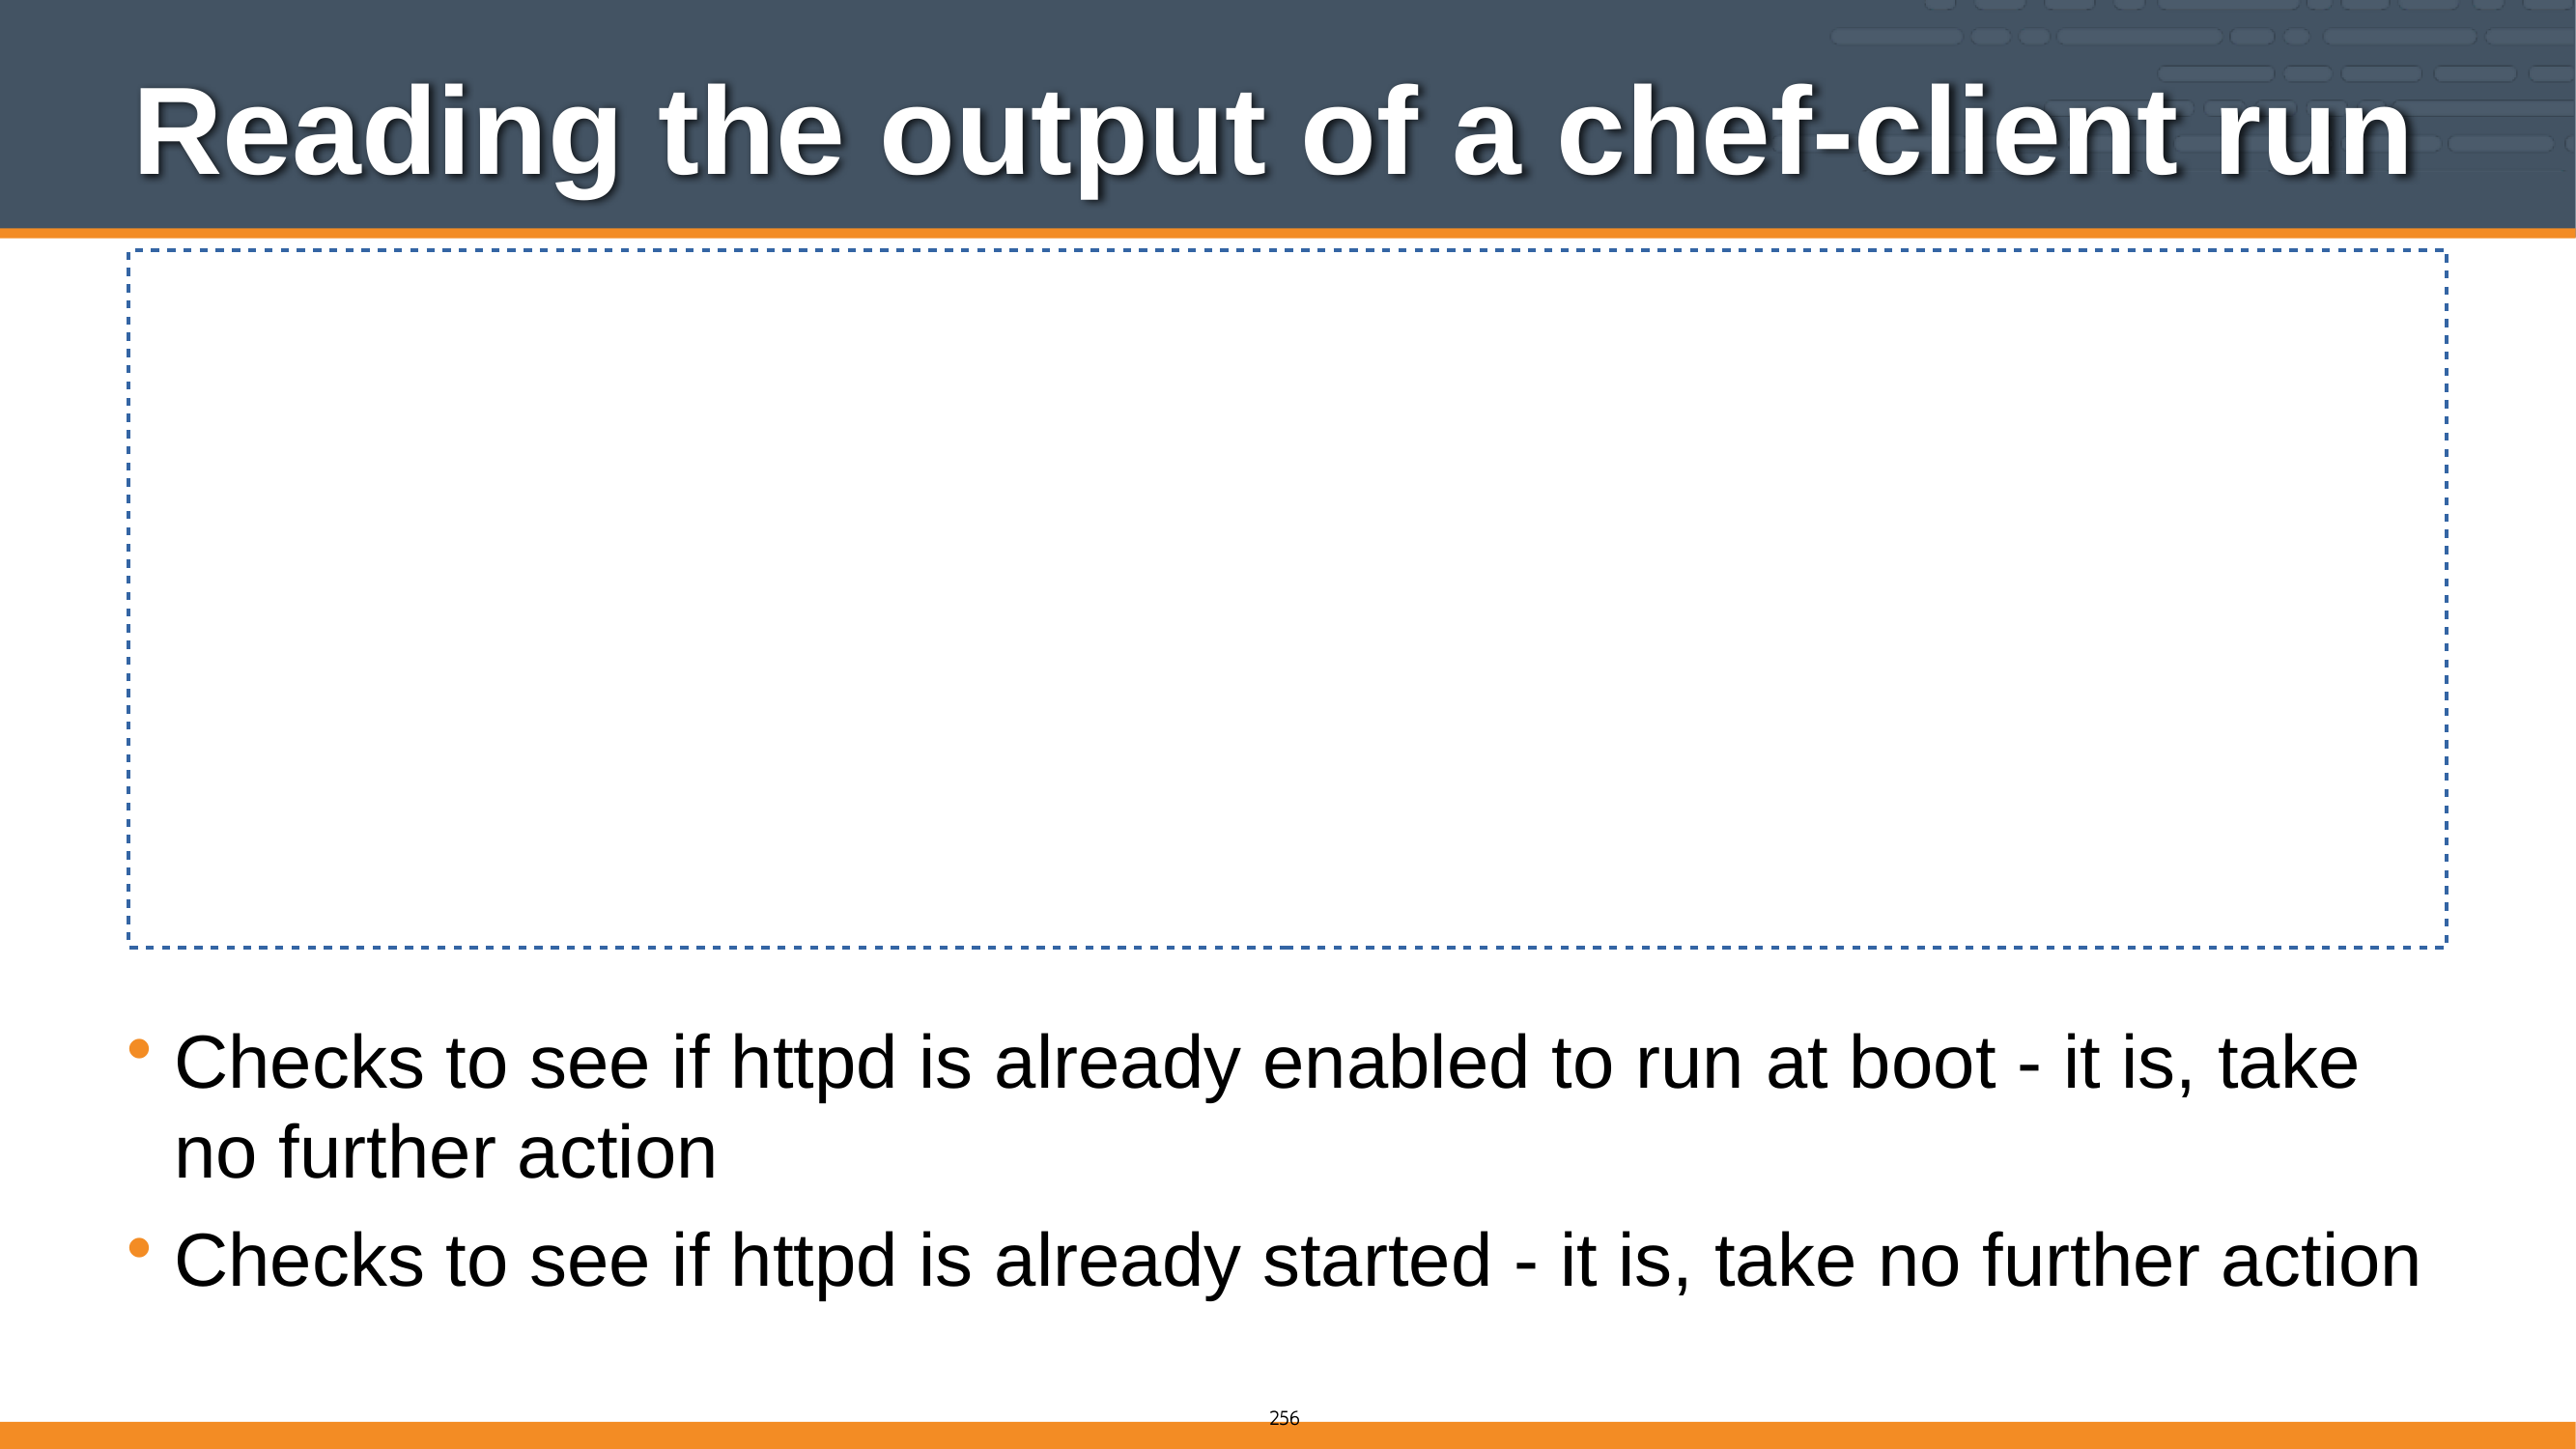

# Reading the output of a chef-client run
  * service[httpd] action enable[2014-01-06T07:52:06-05:00] INFO: Processing service[httpd] action enable (apache::default line 13)
[2014-01-06T07:52:06-05:00] INFO: service[httpd] enabled

    - enable service service[httpd]

  * service[httpd] action start[2014-01-06T07:52:06-05:00] INFO: Processing service[httpd] action start (apache::default line 13)
[2014-01-06T07:52:07-05:00] INFO: service[httpd] started

    - start service service[httpd]
Checks to see if httpd is already enabled to run at boot - it is, take no further action
Checks to see if httpd is already started - it is, take no further action
256